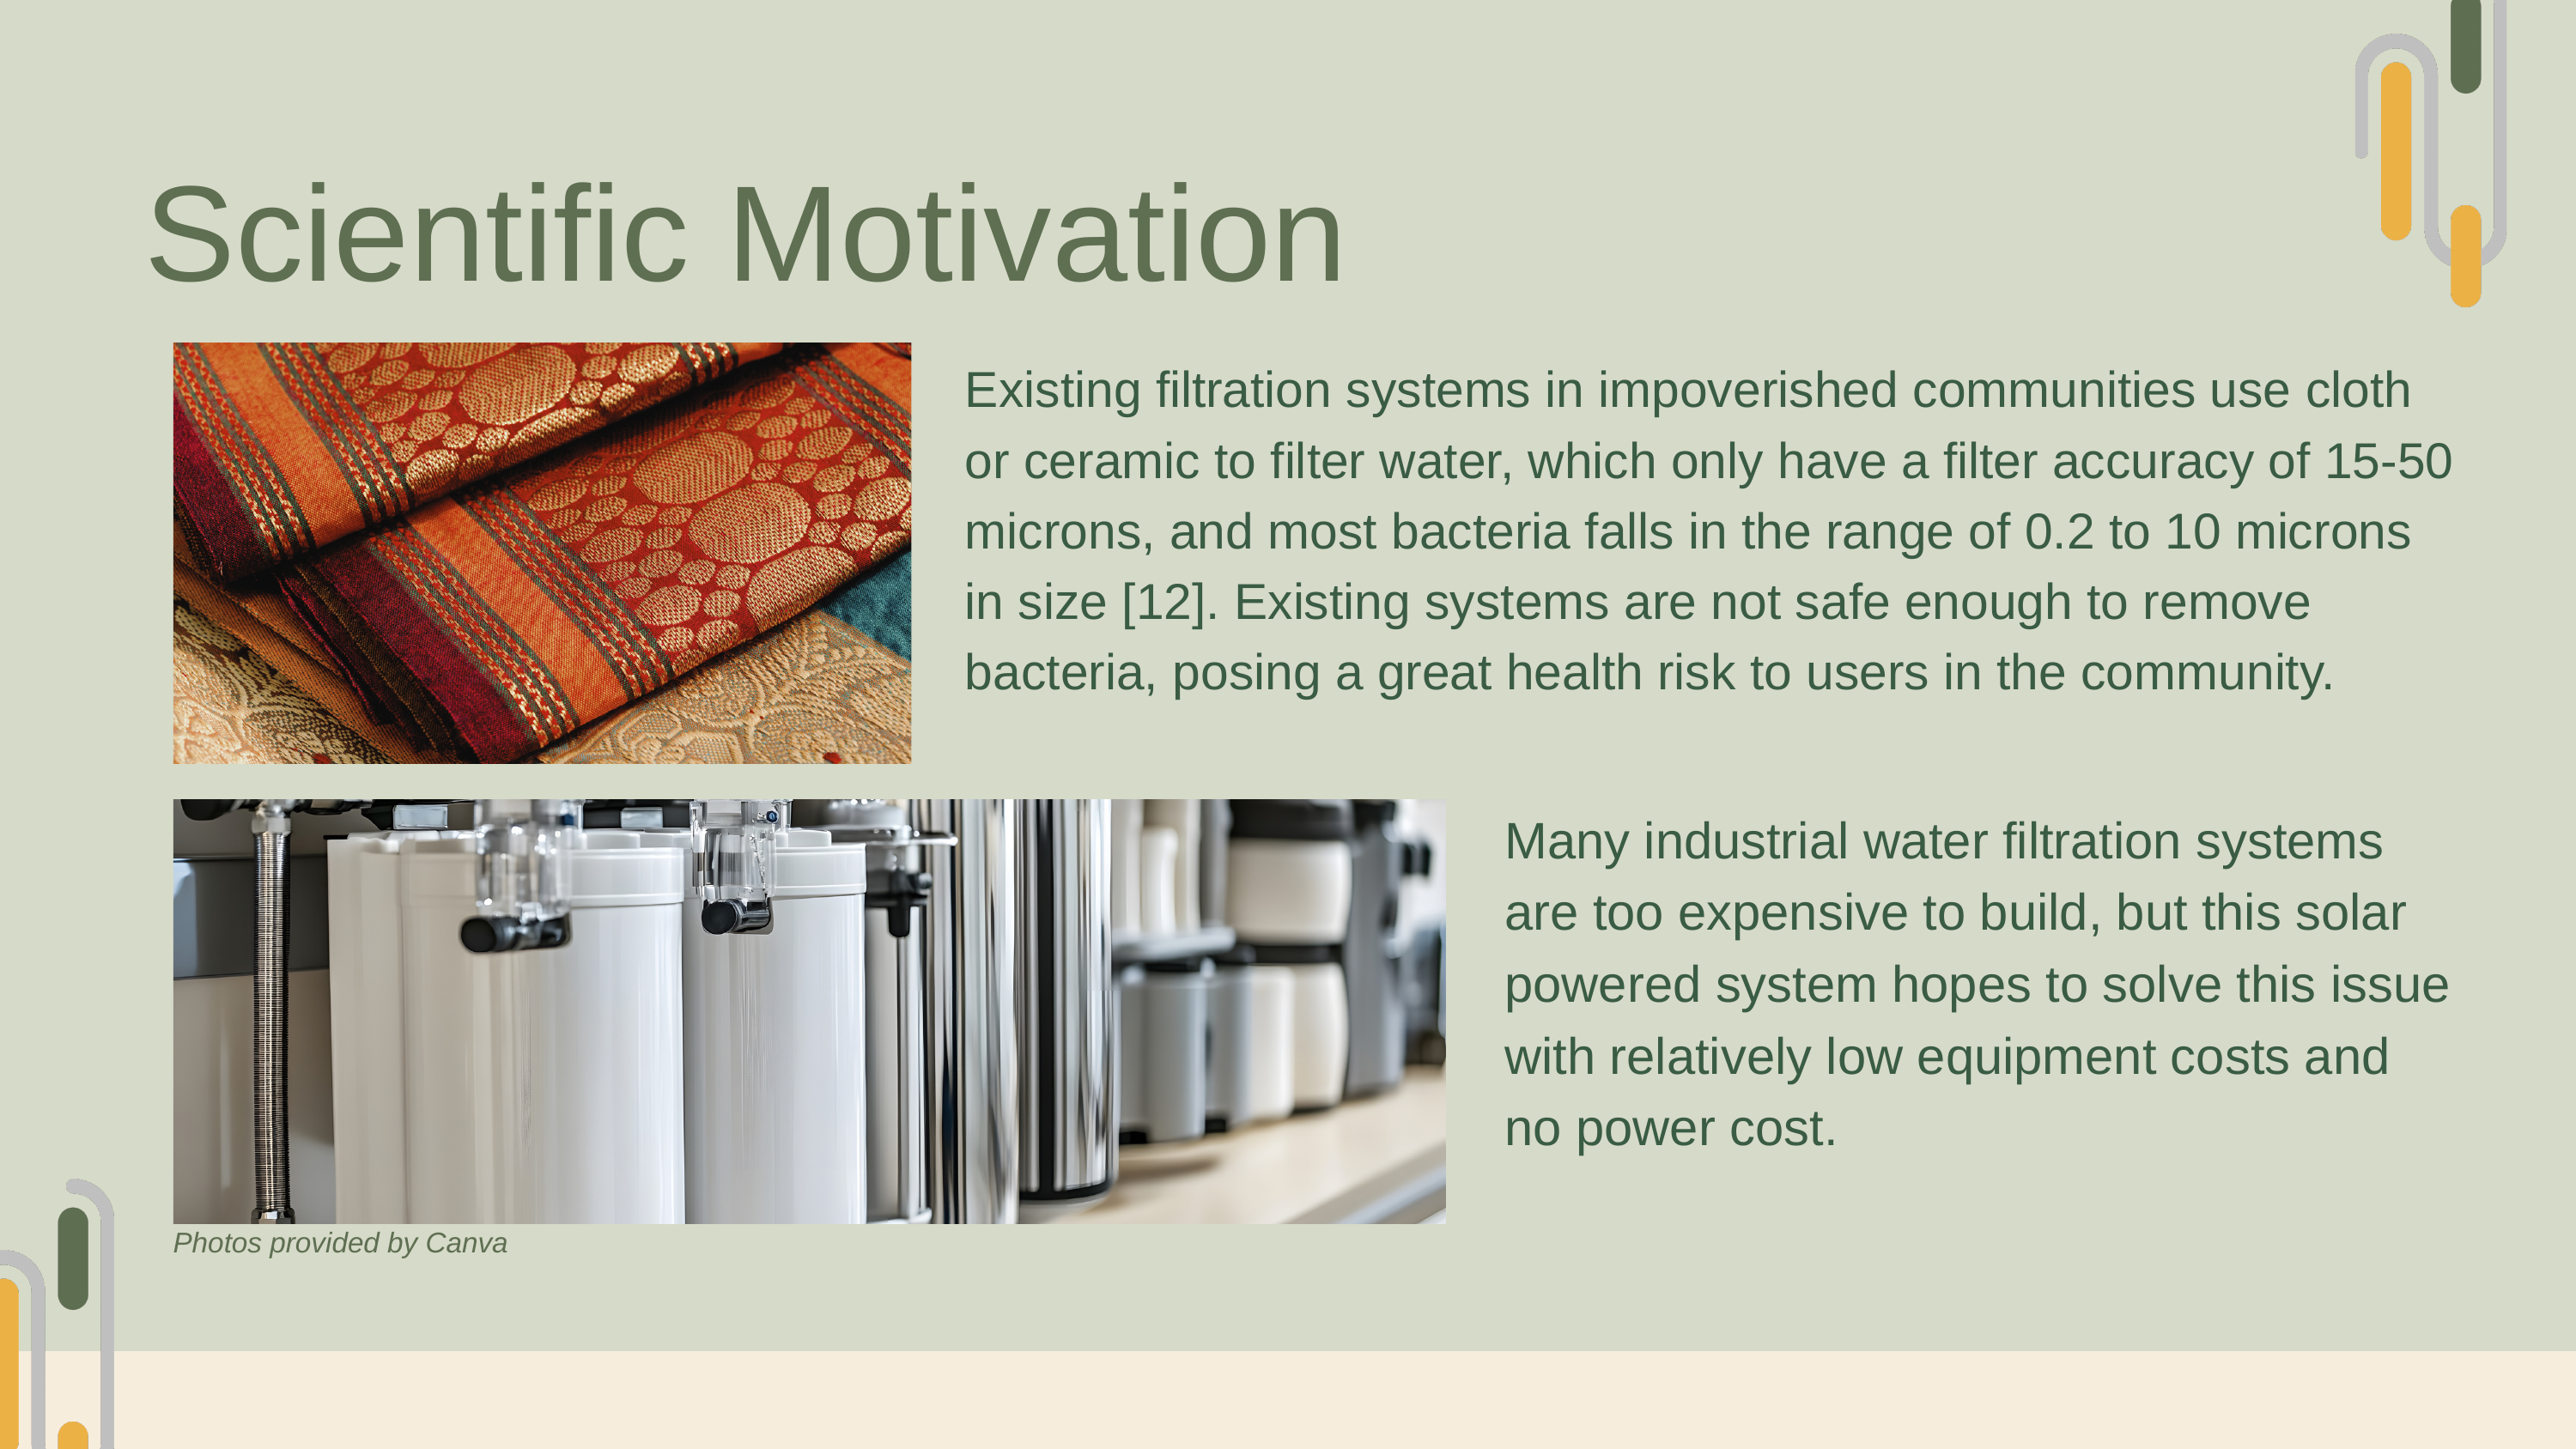

Scientific Motivation

Existing filtration systems in impoverished communities use cloth or ceramic to filter water, which only have a filter accuracy of 15-50 microns, and most bacteria falls in the range of 0.2 to 10 microns in size [12]. Existing systems are not safe enough to remove bacteria, posing a great health risk to users in the community.

Many industrial water filtration systems are too expensive to build, but this solar powered system hopes to solve this issue with relatively low equipment costs and no power cost.

Photos provided by Canva